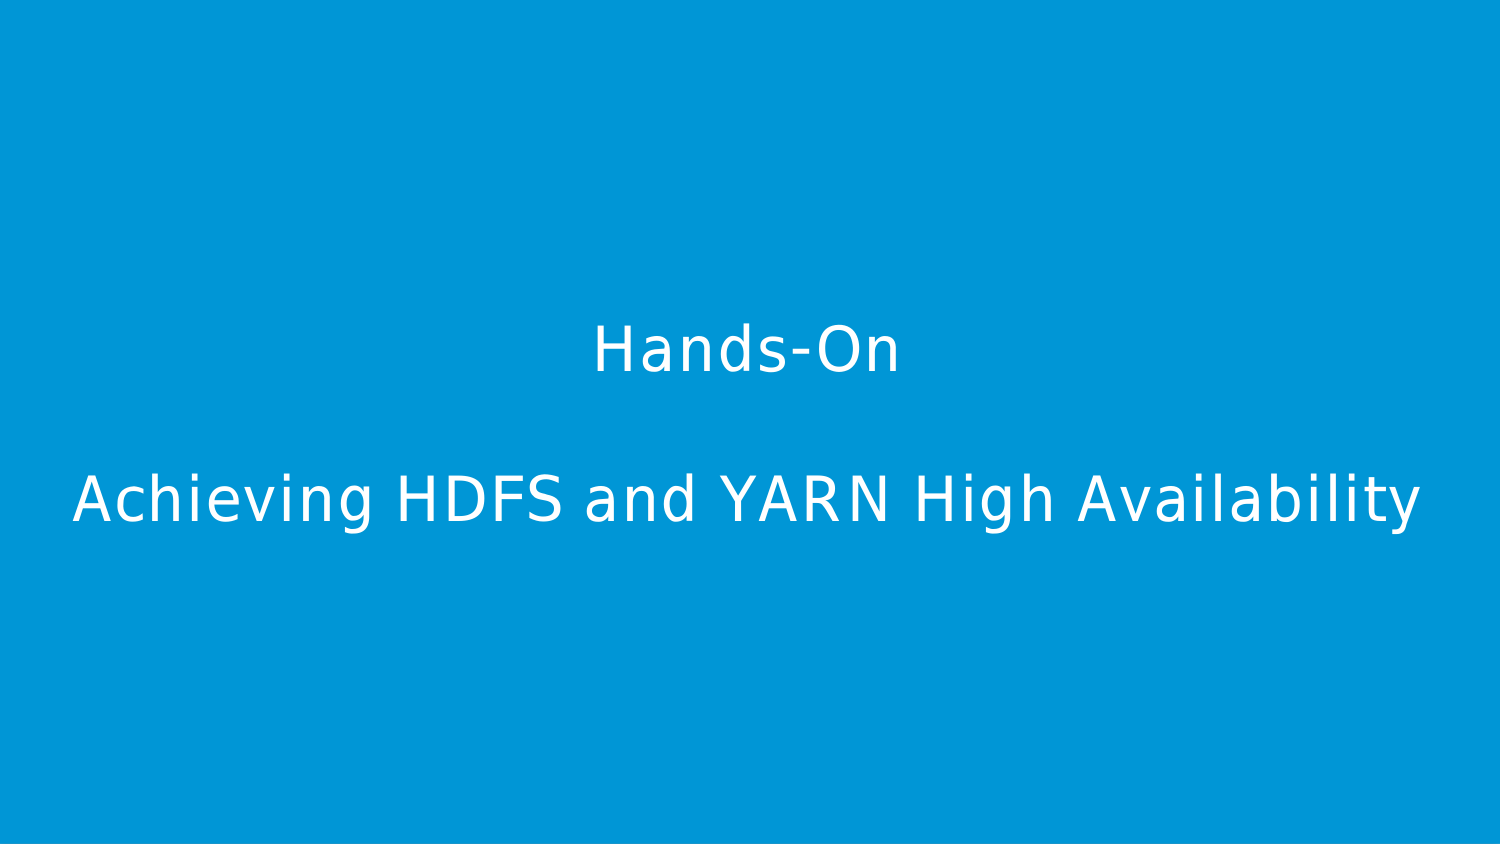

Hands-On

Achieving HDFS and YARN High Availability